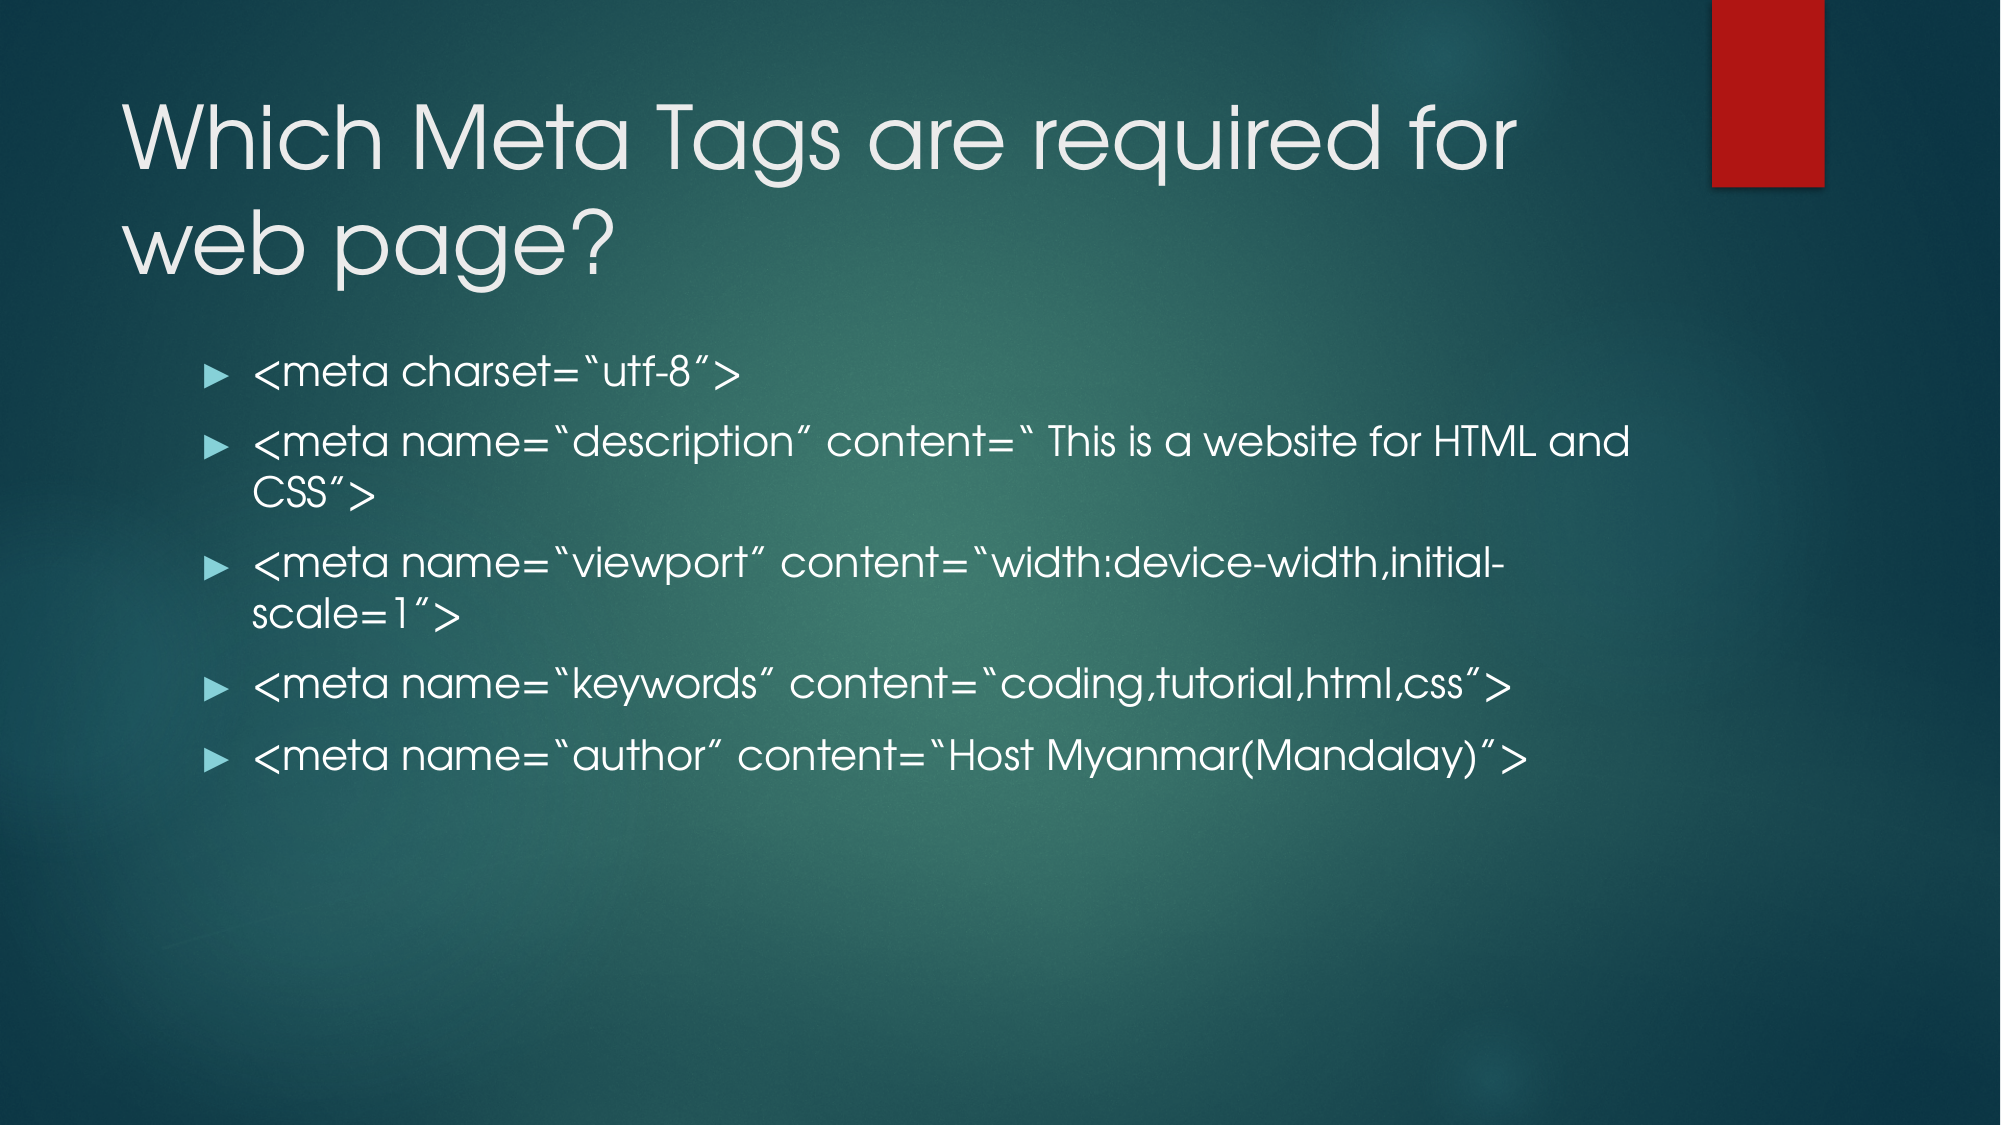

# Which Meta Tags are required for web page?
<meta charset=“utf-8”>
<meta name=“description” content=“ This is a website for HTML and CSS”>
<meta name=“viewport” content=“width:device-width,initial-scale=1”>
<meta name=“keywords” content=“coding,tutorial,html,css”>
<meta name=“author” content=“Host Myanmar(Mandalay)”>